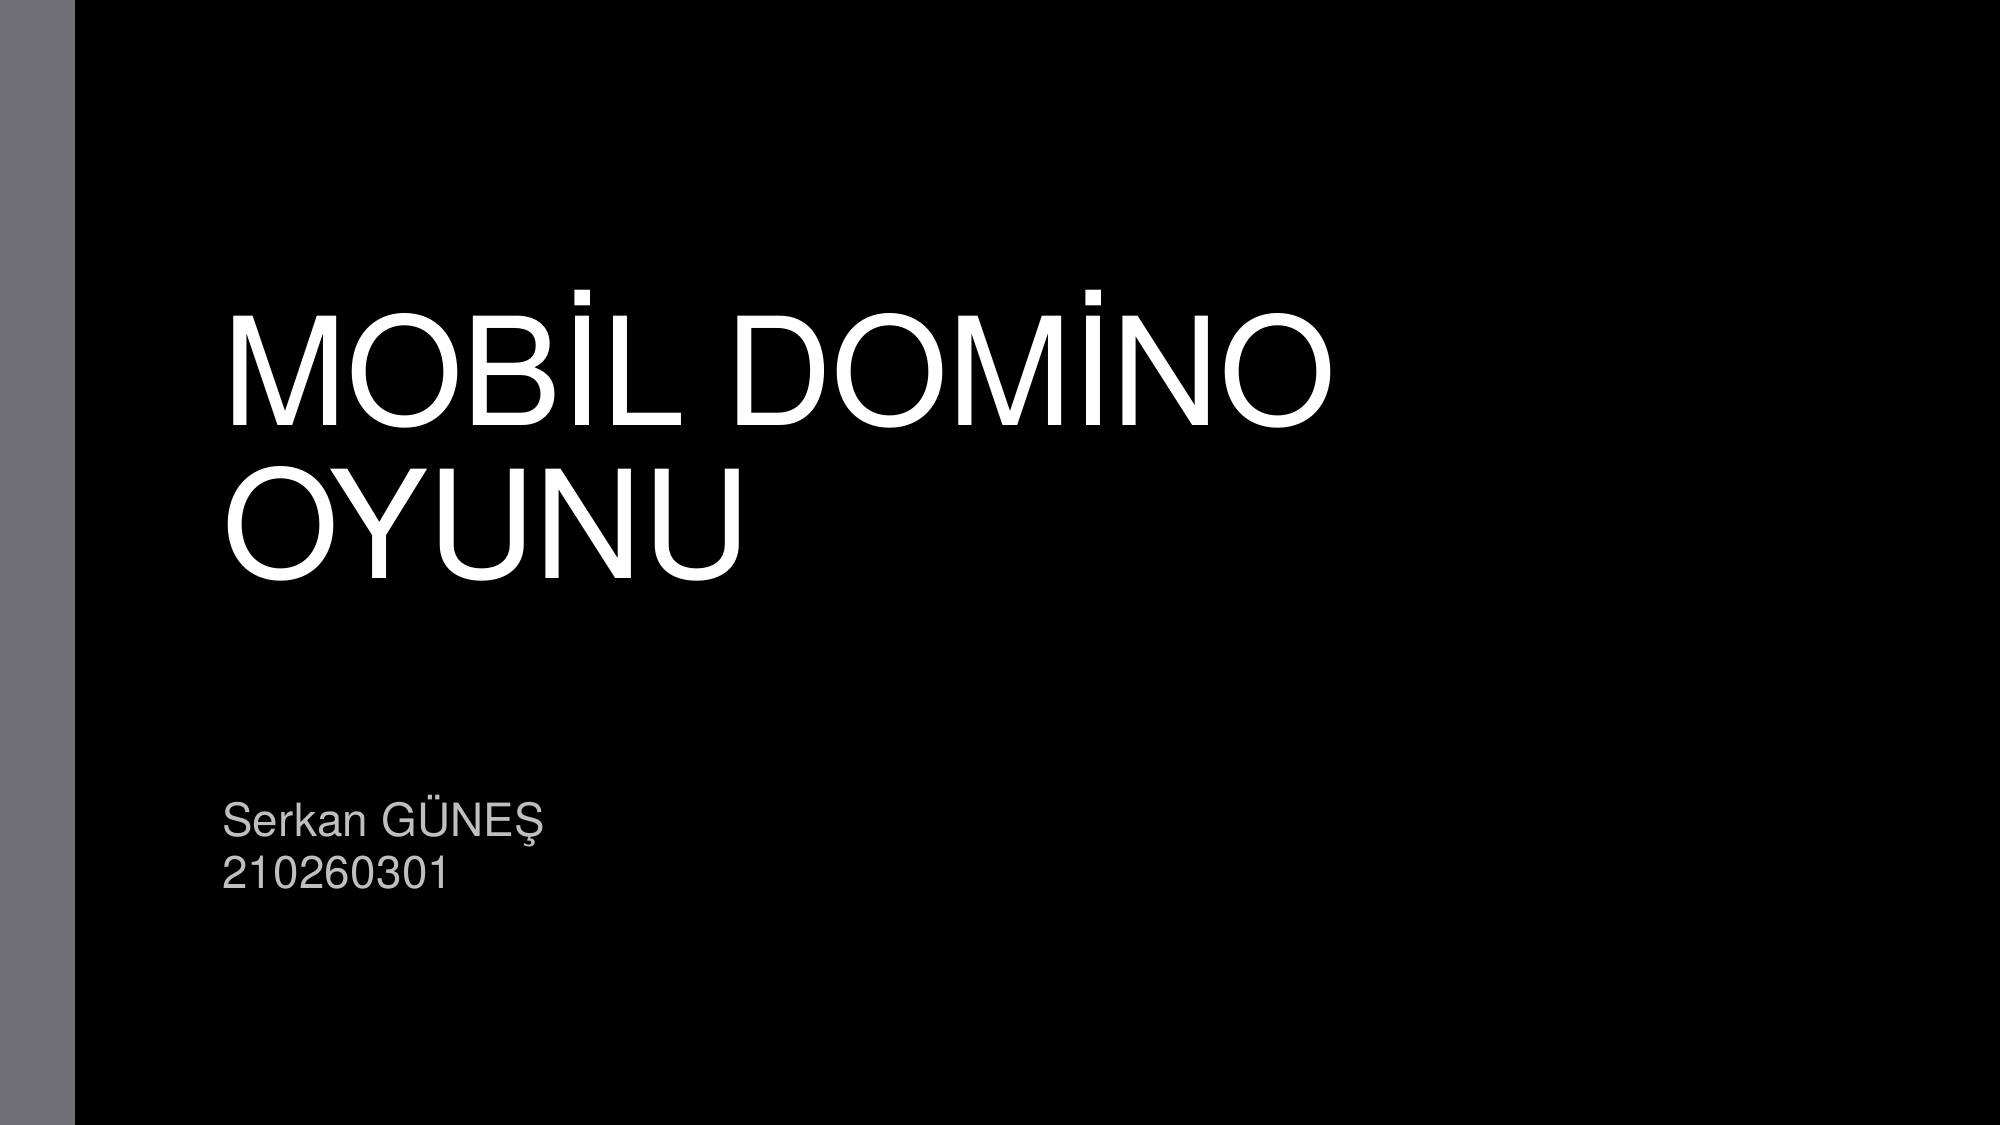

# MOBİL DOMİNO OYUNU
Serkan GÜNEŞ
210260301